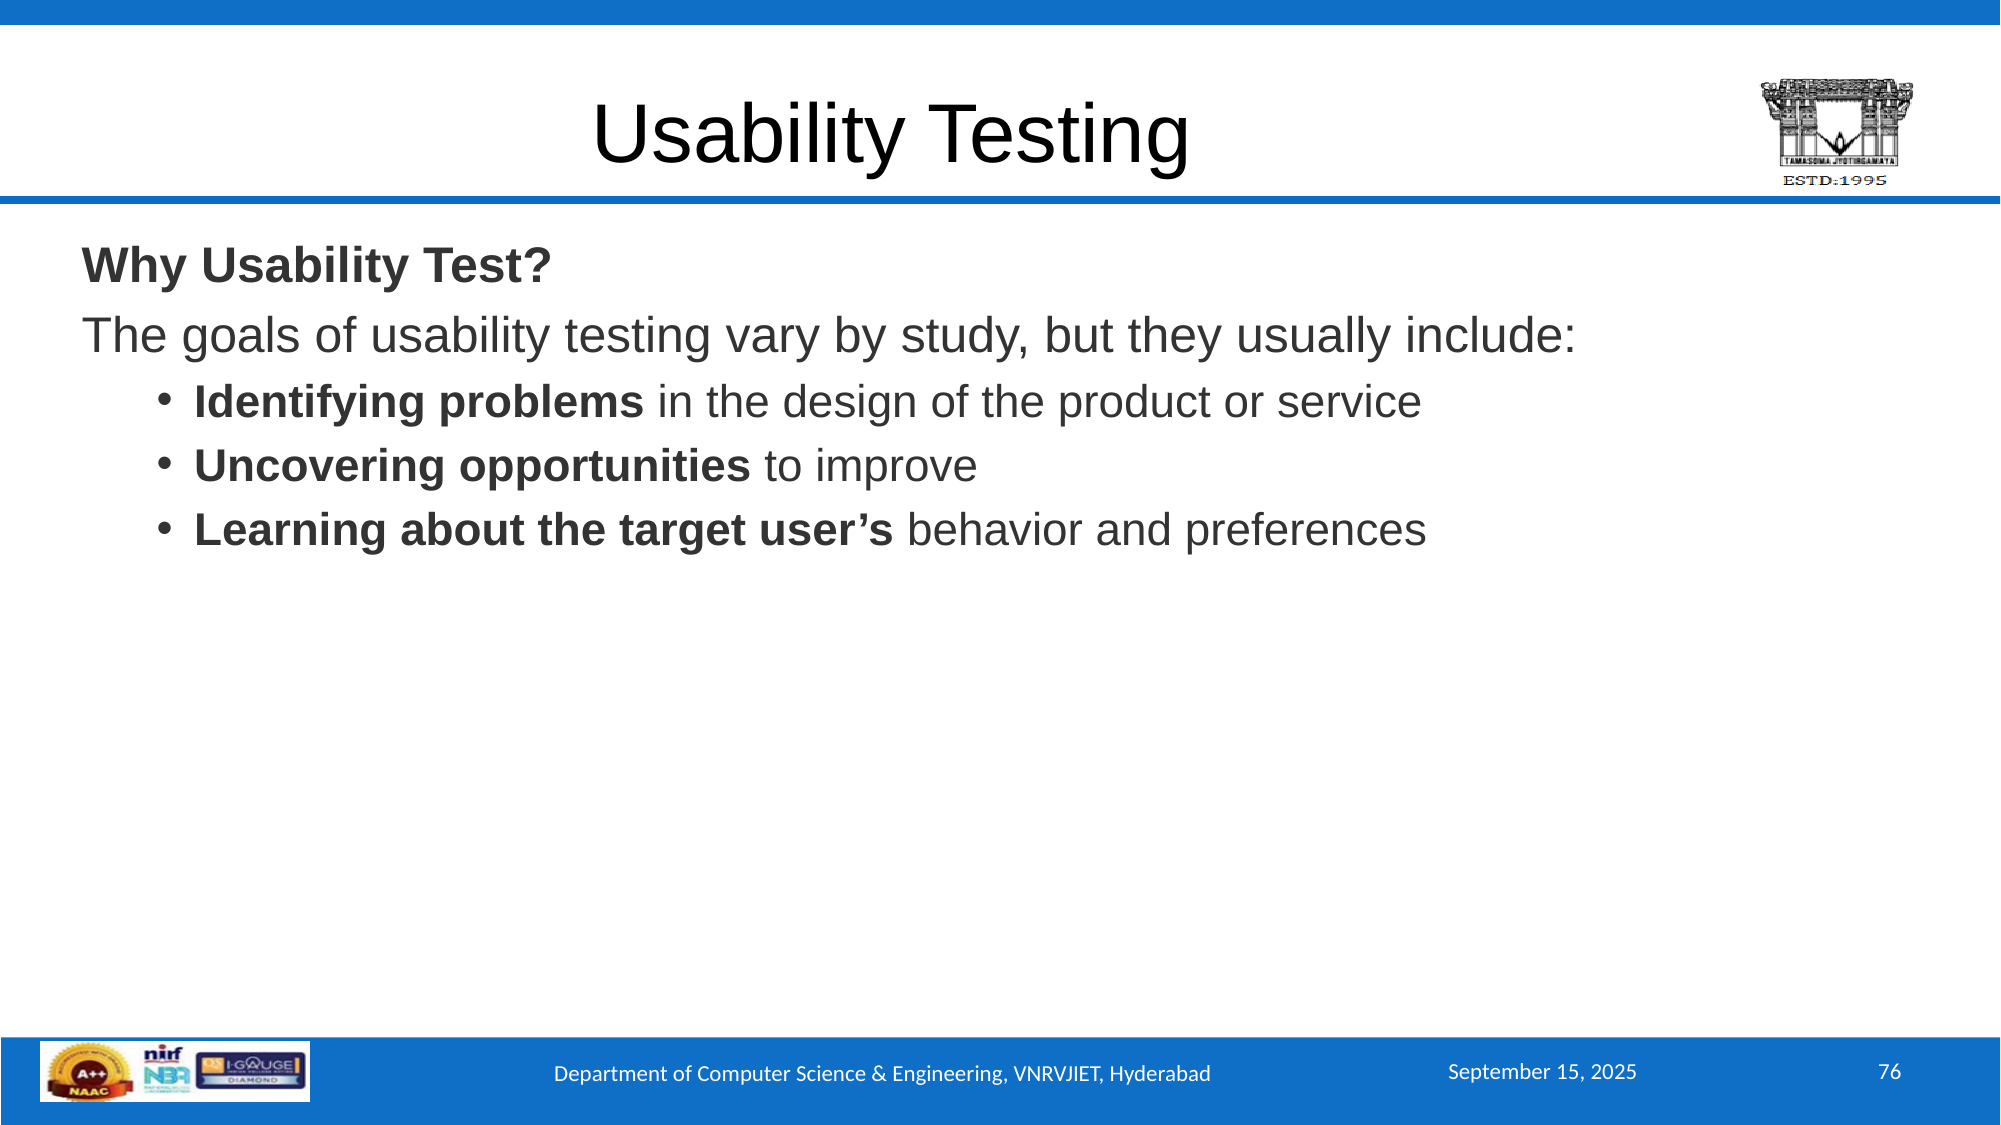

# Usability Testing
Why Usability Test?
The goals of usability testing vary by study, but they usually include:
Identifying problems in the design of the product or service
Uncovering opportunities to improve
Learning about the target user’s behavior and preferences

September 15, 2025
76
Department of Computer Science & Engineering, VNRVJIET, Hyderabad